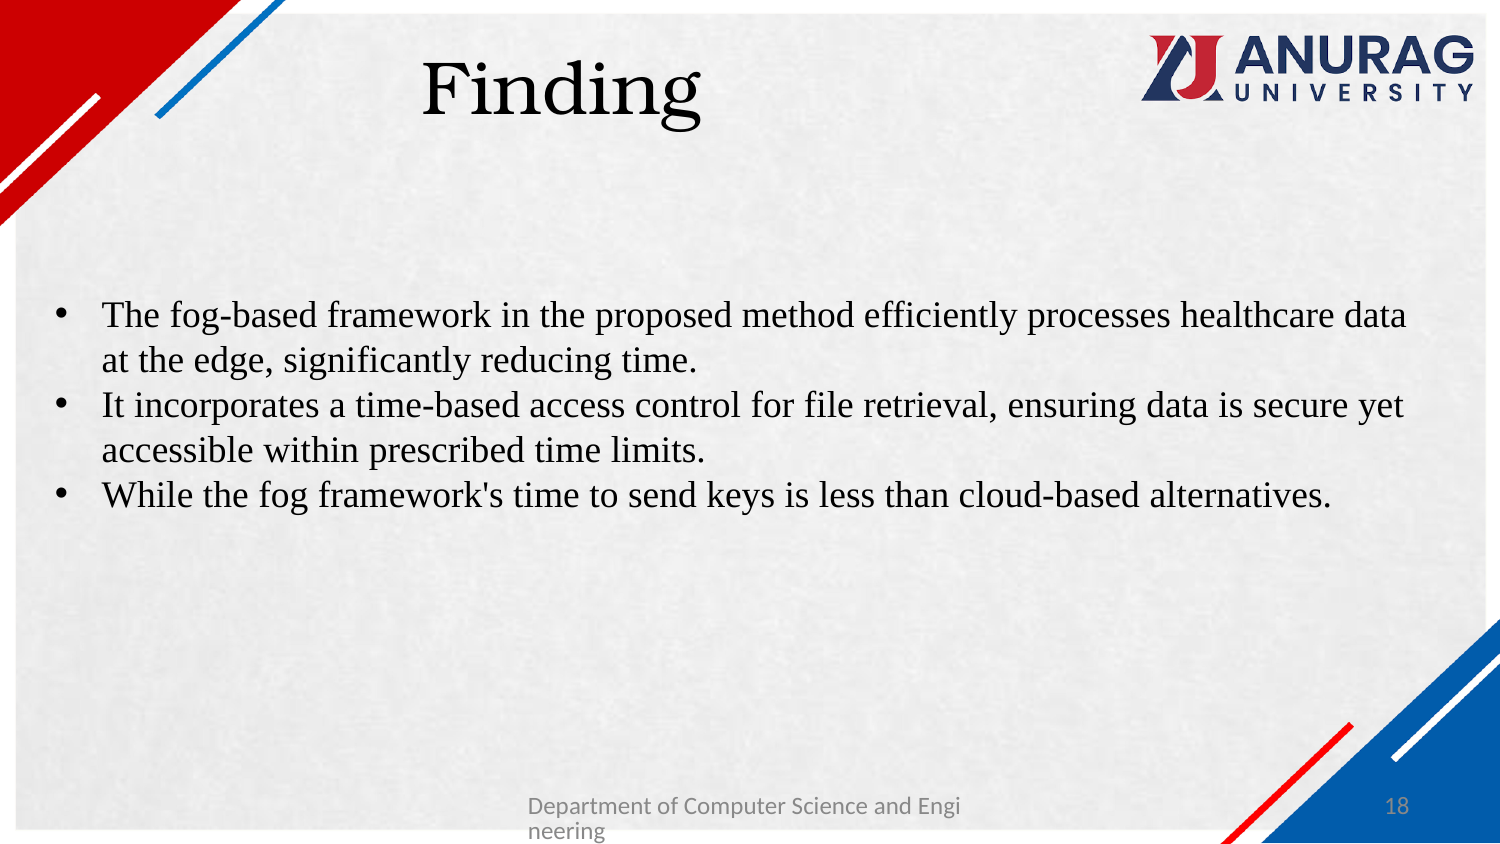

# Finding

The fog-based framework in the proposed method efficiently processes healthcare data at the edge, significantly reducing time.
It incorporates a time-based access control for file retrieval, ensuring data is secure yet accessible within prescribed time limits.
While the fog framework's time to send keys is less than cloud-based alternatives.

Department of Computer Science and Engineering
18